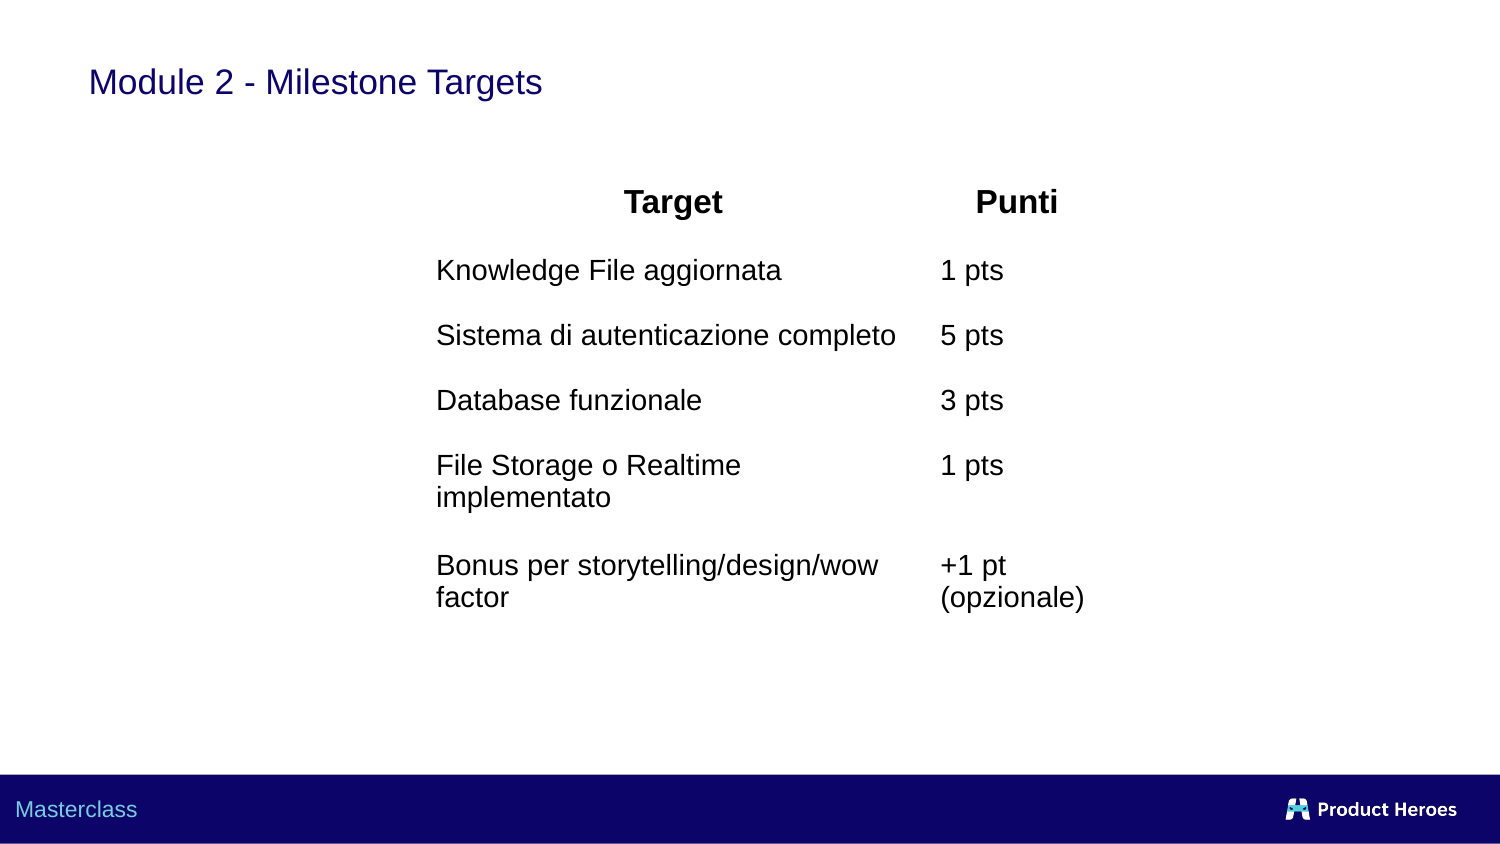

Module 2 - Milestone Targets
| Target | Punti |
| --- | --- |
| Knowledge File aggiornata | 1 pts |
| Sistema di autenticazione completo | 5 pts |
| Database funzionale | 3 pts |
| File Storage o Realtime implementato | 1 pts |
| Bonus per storytelling/design/wow factor | +1 pt (opzionale) |